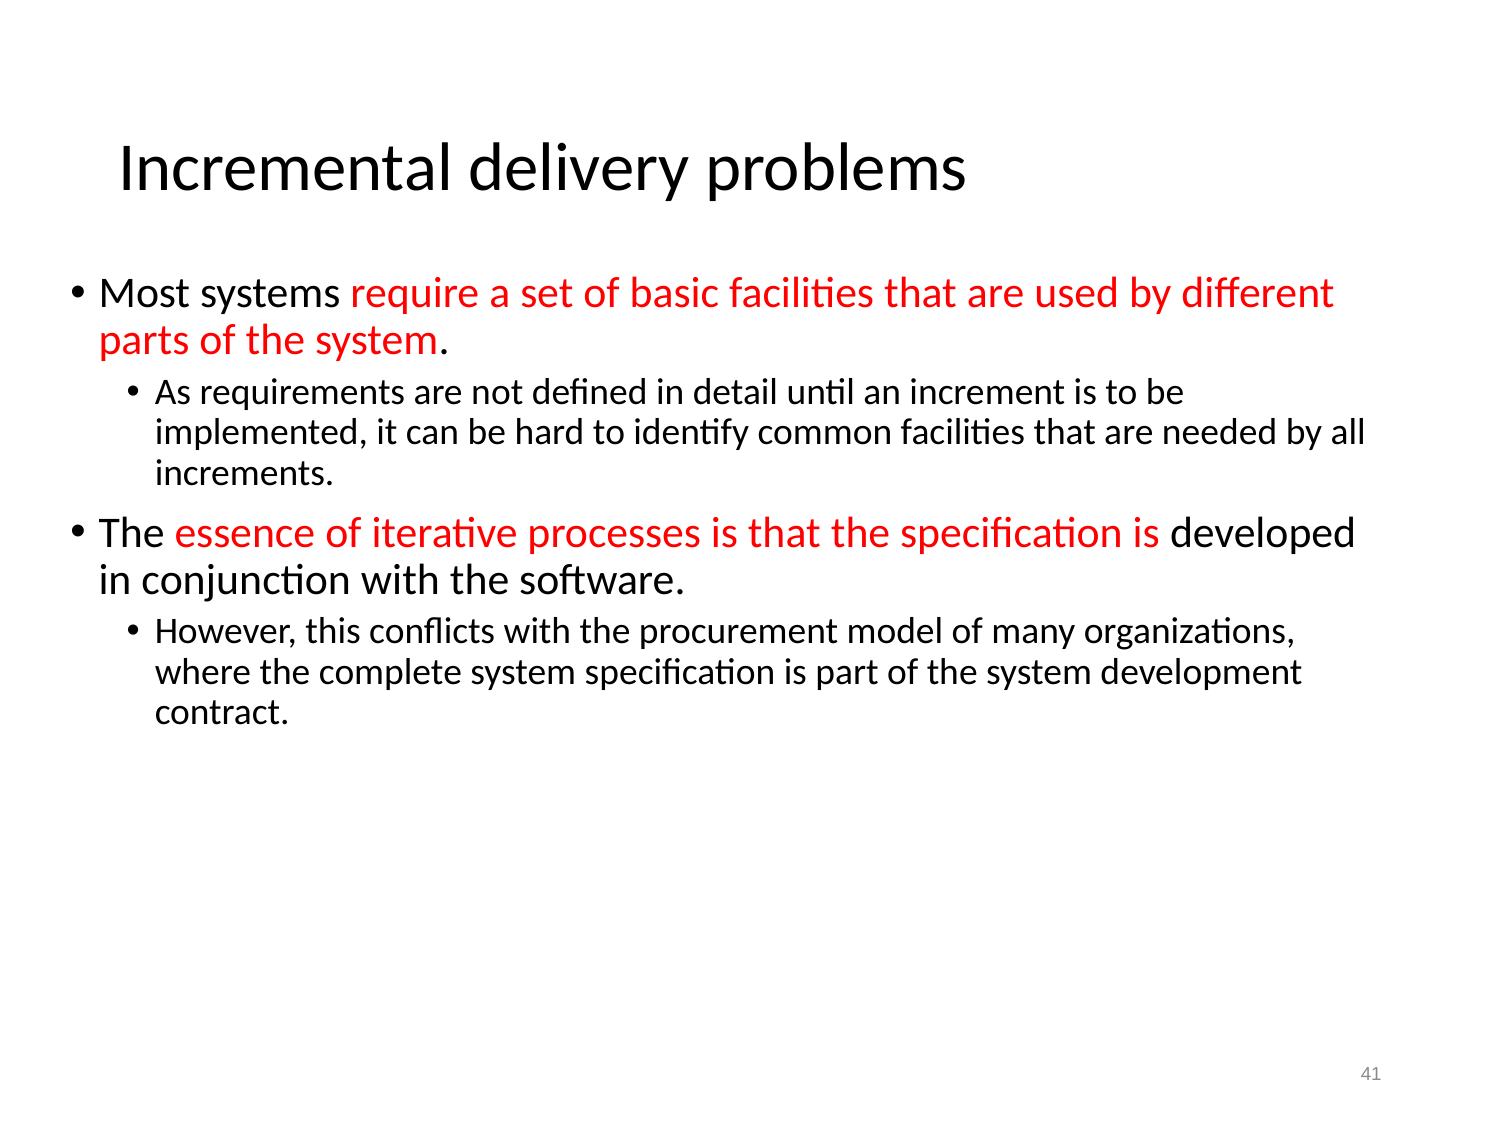

# Incremental delivery problems
Most systems require a set of basic facilities that are used by different parts of the system.
As requirements are not defined in detail until an increment is to be implemented, it can be hard to identify common facilities that are needed by all increments.
The essence of iterative processes is that the specification is developed in conjunction with the software.
However, this conflicts with the procurement model of many organizations, where the complete system specification is part of the system development contract.

41